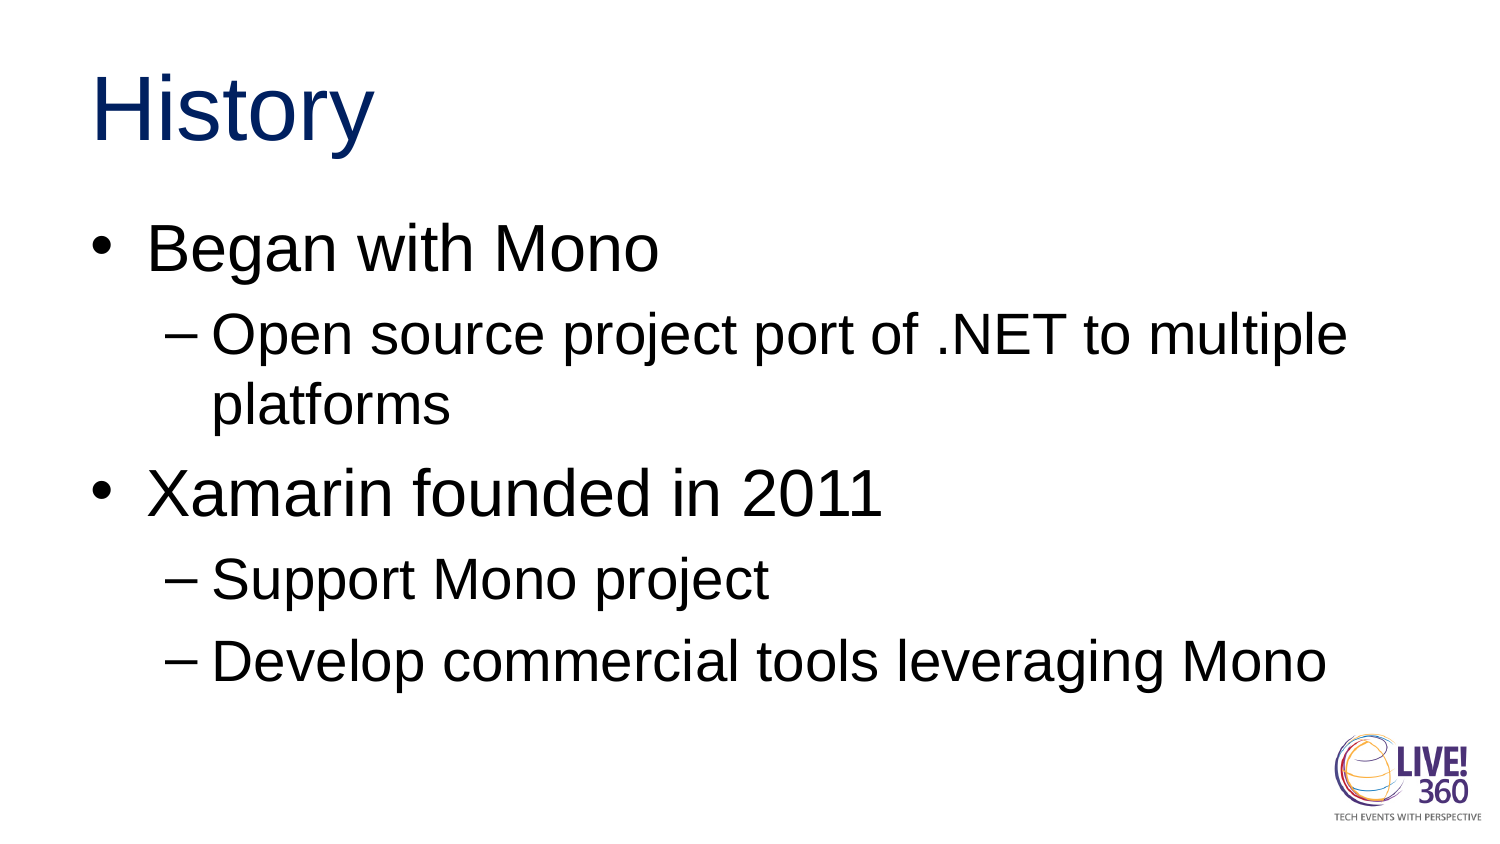

# History
Began with Mono
Open source project port of .NET to multiple platforms
Xamarin founded in 2011
Support Mono project
Develop commercial tools leveraging Mono